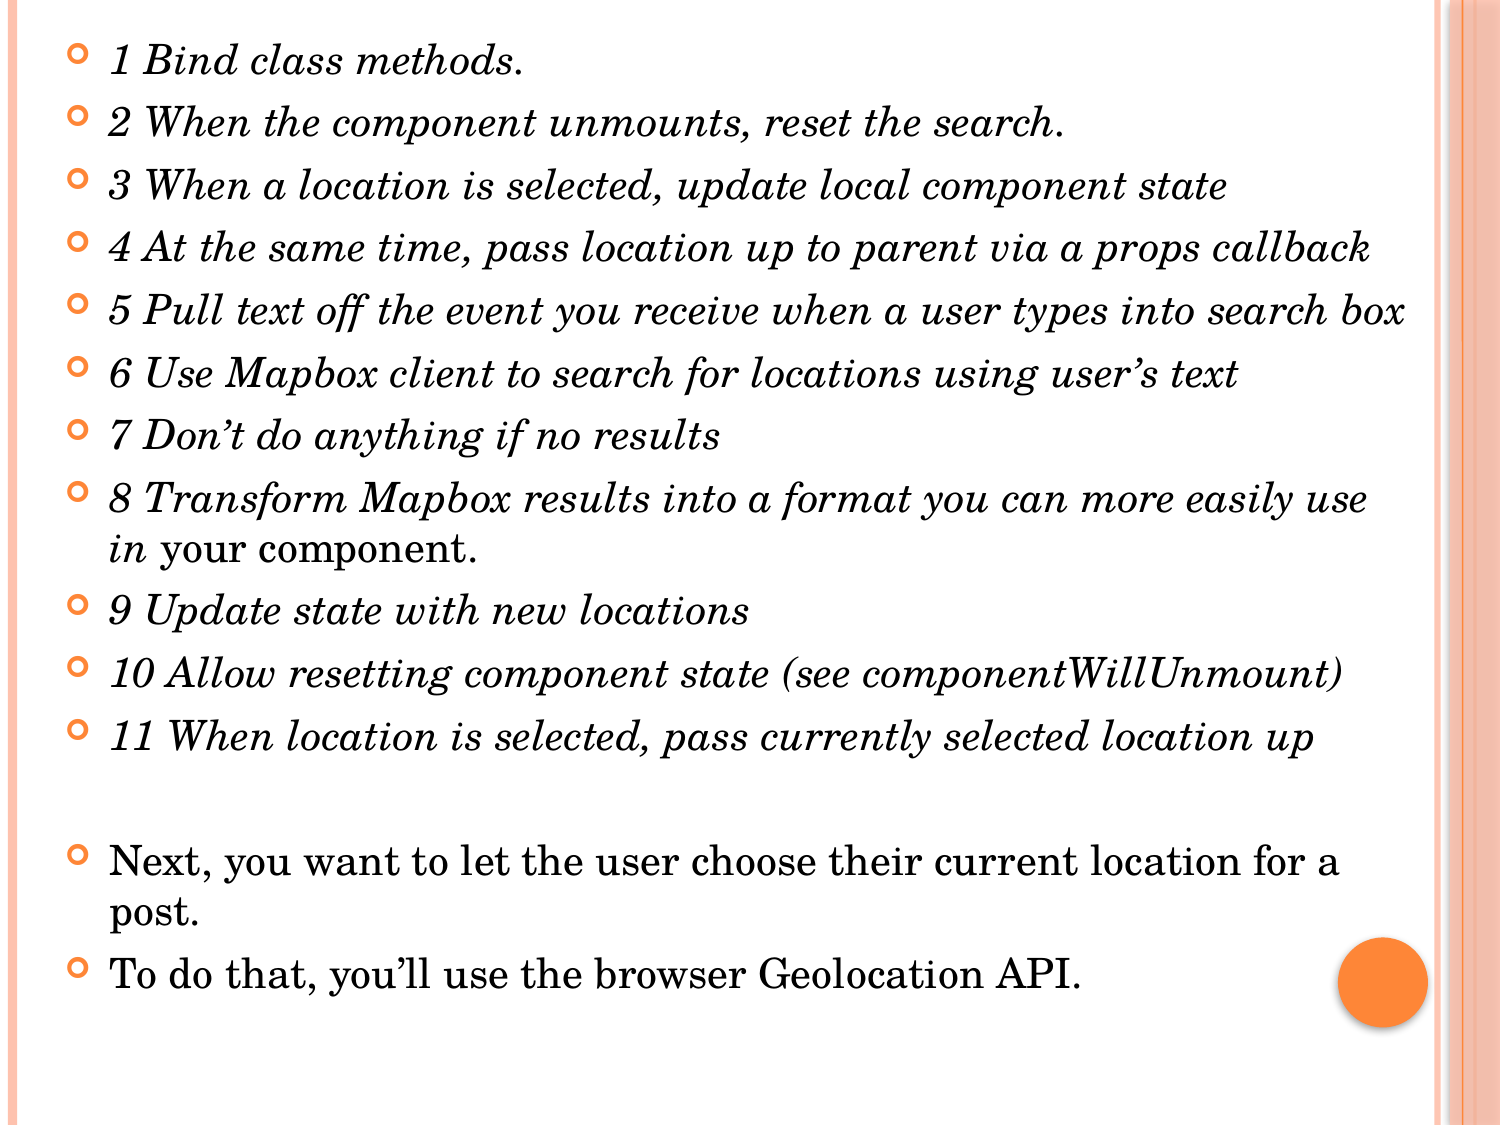

1 Bind class methods.
2 When the component unmounts, reset the search.
3 When a location is selected, update local component state
4 At the same time, pass location up to parent via a props callback
5 Pull text off the event you receive when a user types into search box
6 Use Mapbox client to search for locations using user’s text
7 Don’t do anything if no results
8 Transform Mapbox results into a format you can more easily use in your component.
9 Update state with new locations
10 Allow resetting component state (see componentWillUnmount)
11 When location is selected, pass currently selected location up

Next, you want to let the user choose their current location for a post.
To do that, you’ll use the browser Geolocation API.